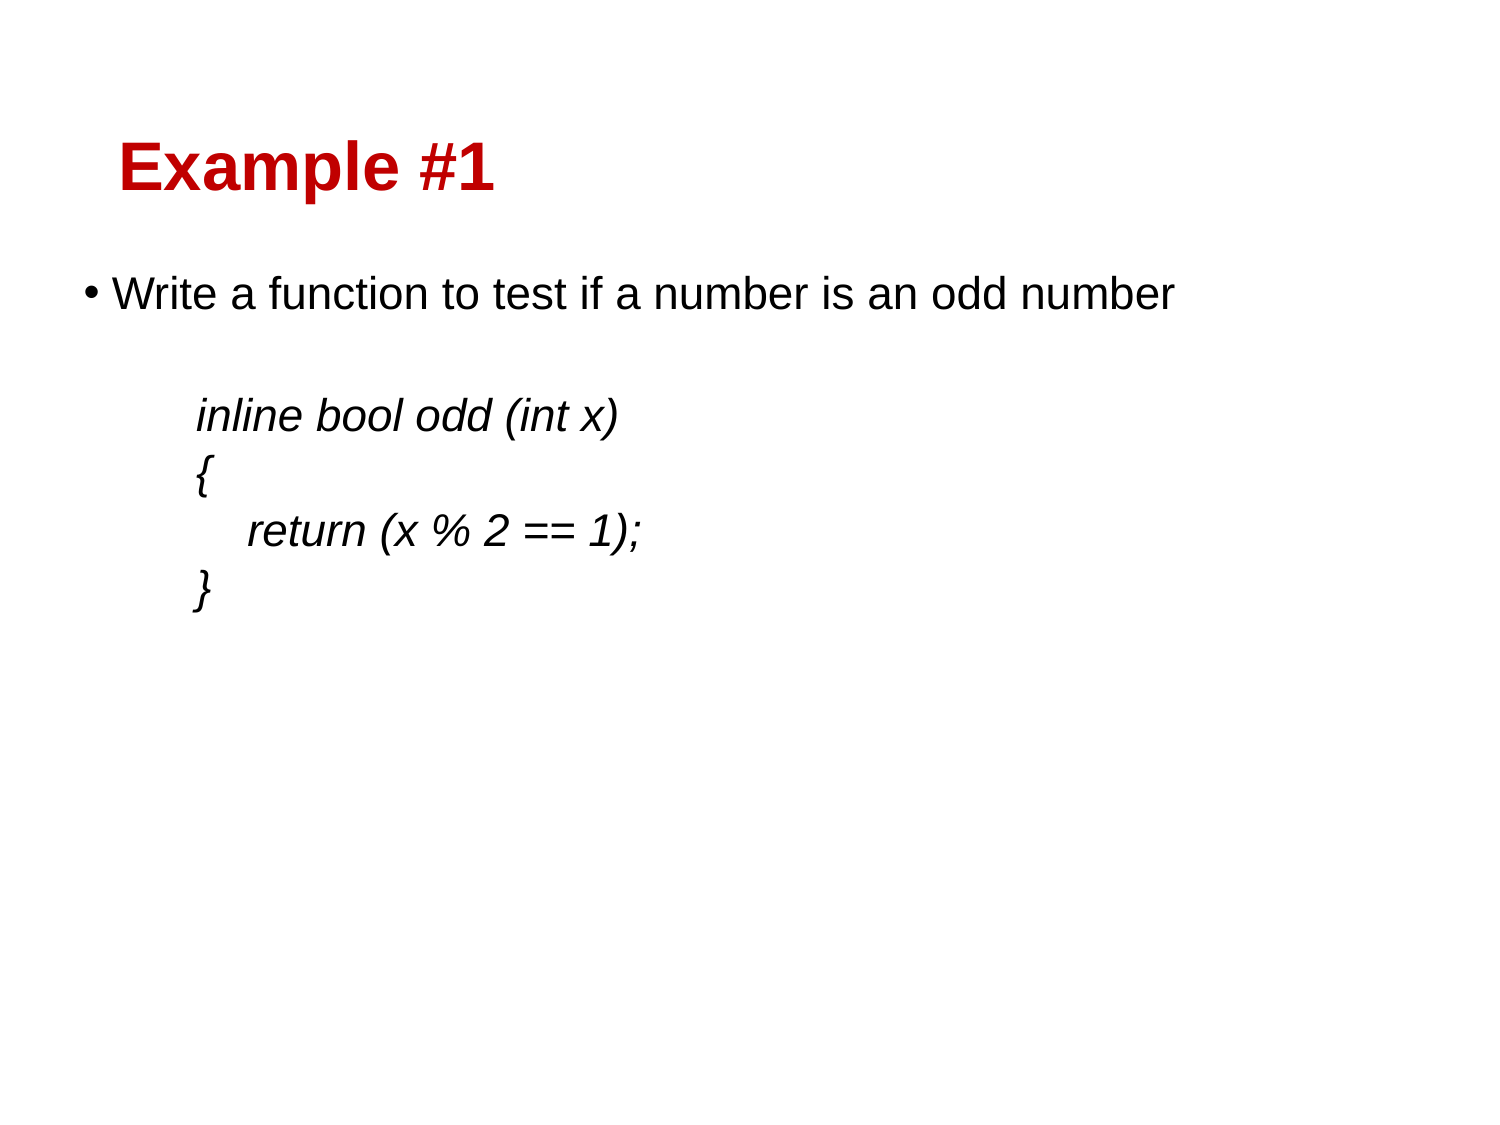

# Example #1
Write a function to test if a number is an odd number

inline bool odd (int x)
{
    return (x % 2 == 1);
}